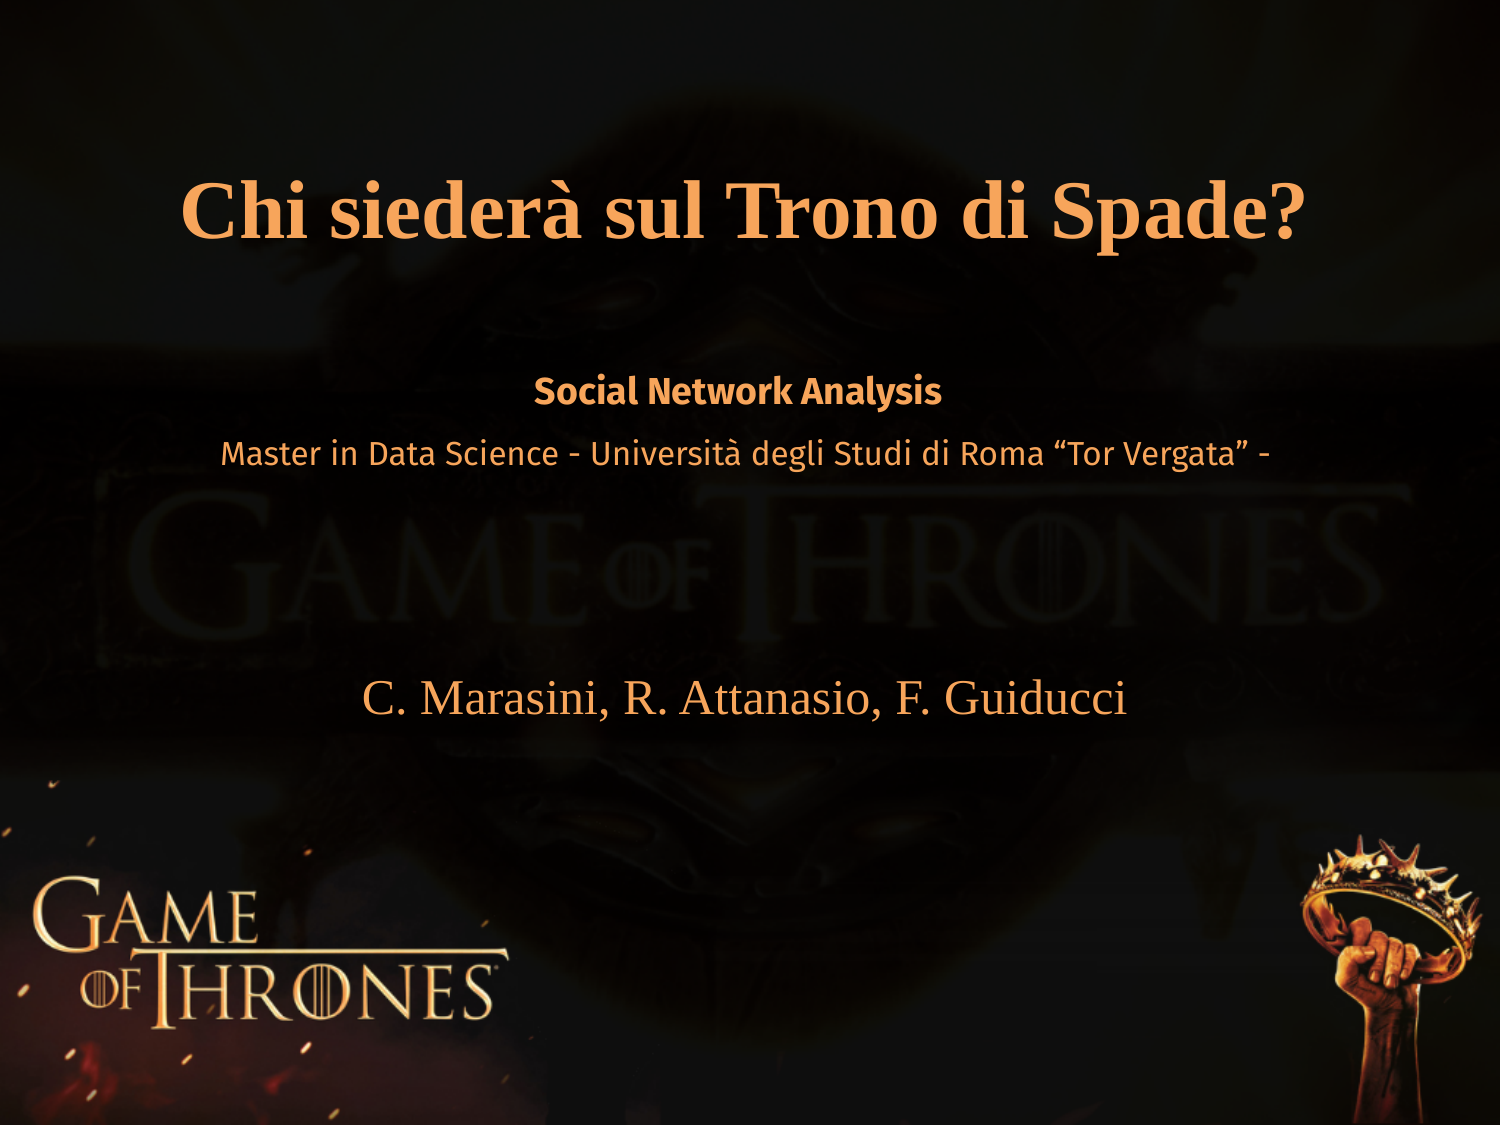

# Chi siederà sul Trono di Spade?
Social Network Analysis
 Master in Data Science - Università degli Studi di Roma “Tor Vergata” -
C. Marasini, R. Attanasio, F. Guiducci